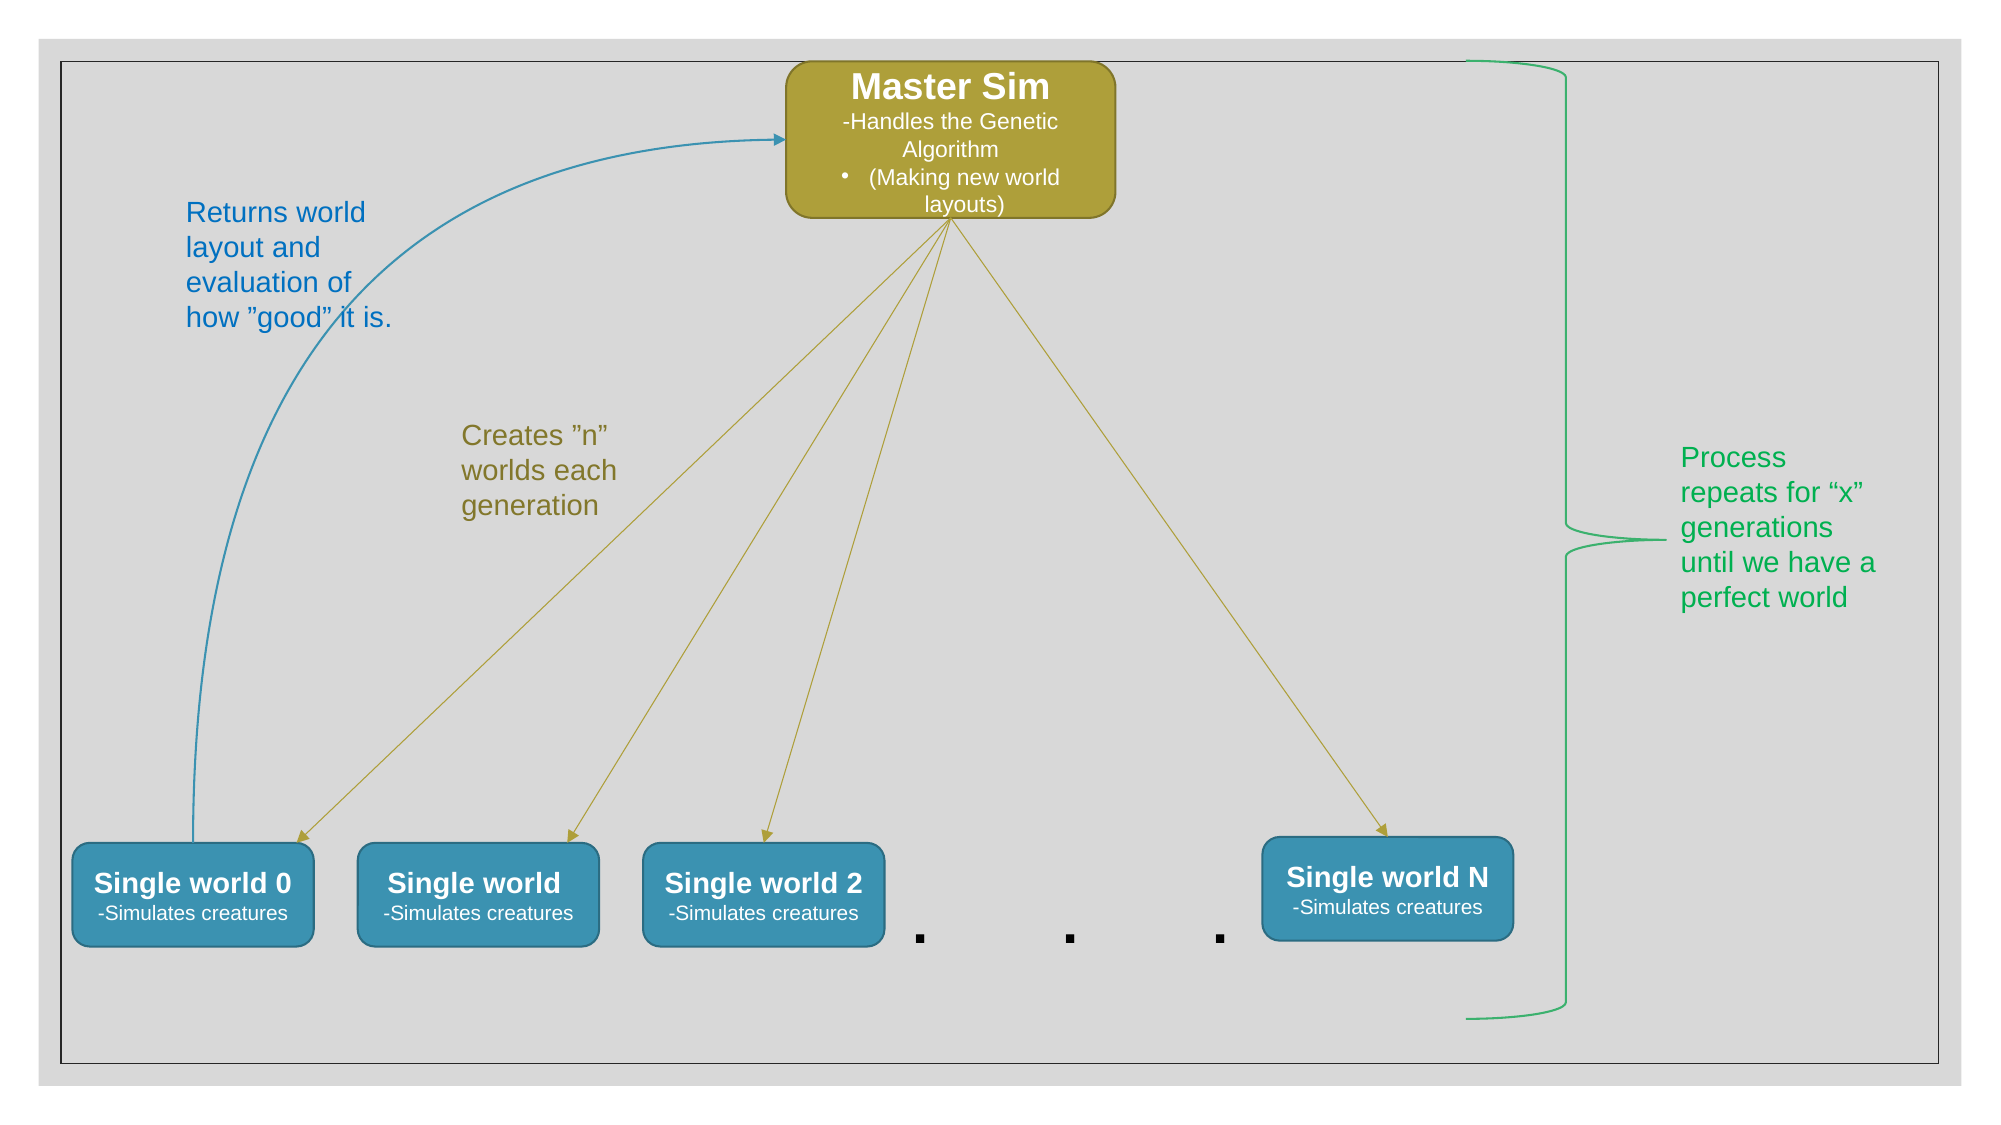

Master Sim
-Handles the Genetic Algorithm
(Making new world layouts)
Returns world layout and evaluation of how ”good” it is.
Creates ”n” worlds each generation
Process repeats for “x” generations until we have a perfect world
Single world N
-Simulates creatures
Single world 0
-Simulates creatures
Single world
-Simulates creatures
Single world 2
-Simulates creatures
.	.	.